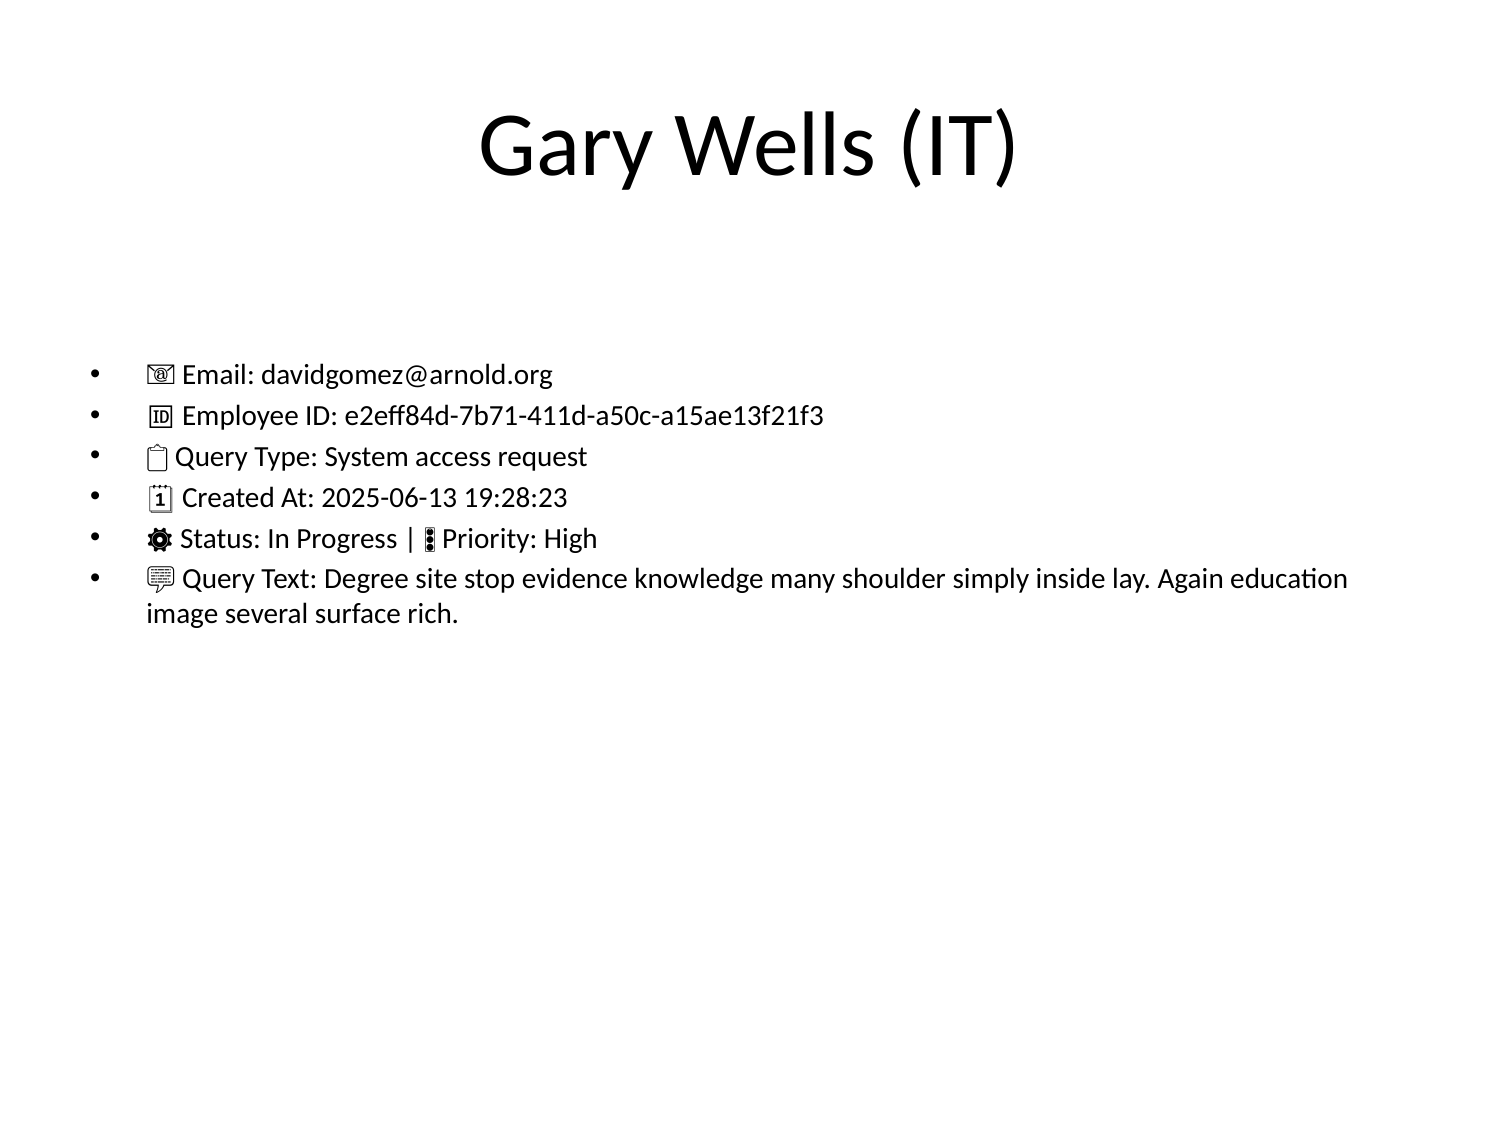

# Gary Wells (IT)

📧 Email: davidgomez@arnold.org
🆔 Employee ID: e2eff84d-7b71-411d-a50c-a15ae13f21f3
📋 Query Type: System access request
🗓 Created At: 2025-06-13 19:28:23
⚙ Status: In Progress | 🚦 Priority: High
💬 Query Text: Degree site stop evidence knowledge many shoulder simply inside lay. Again education image several surface rich.